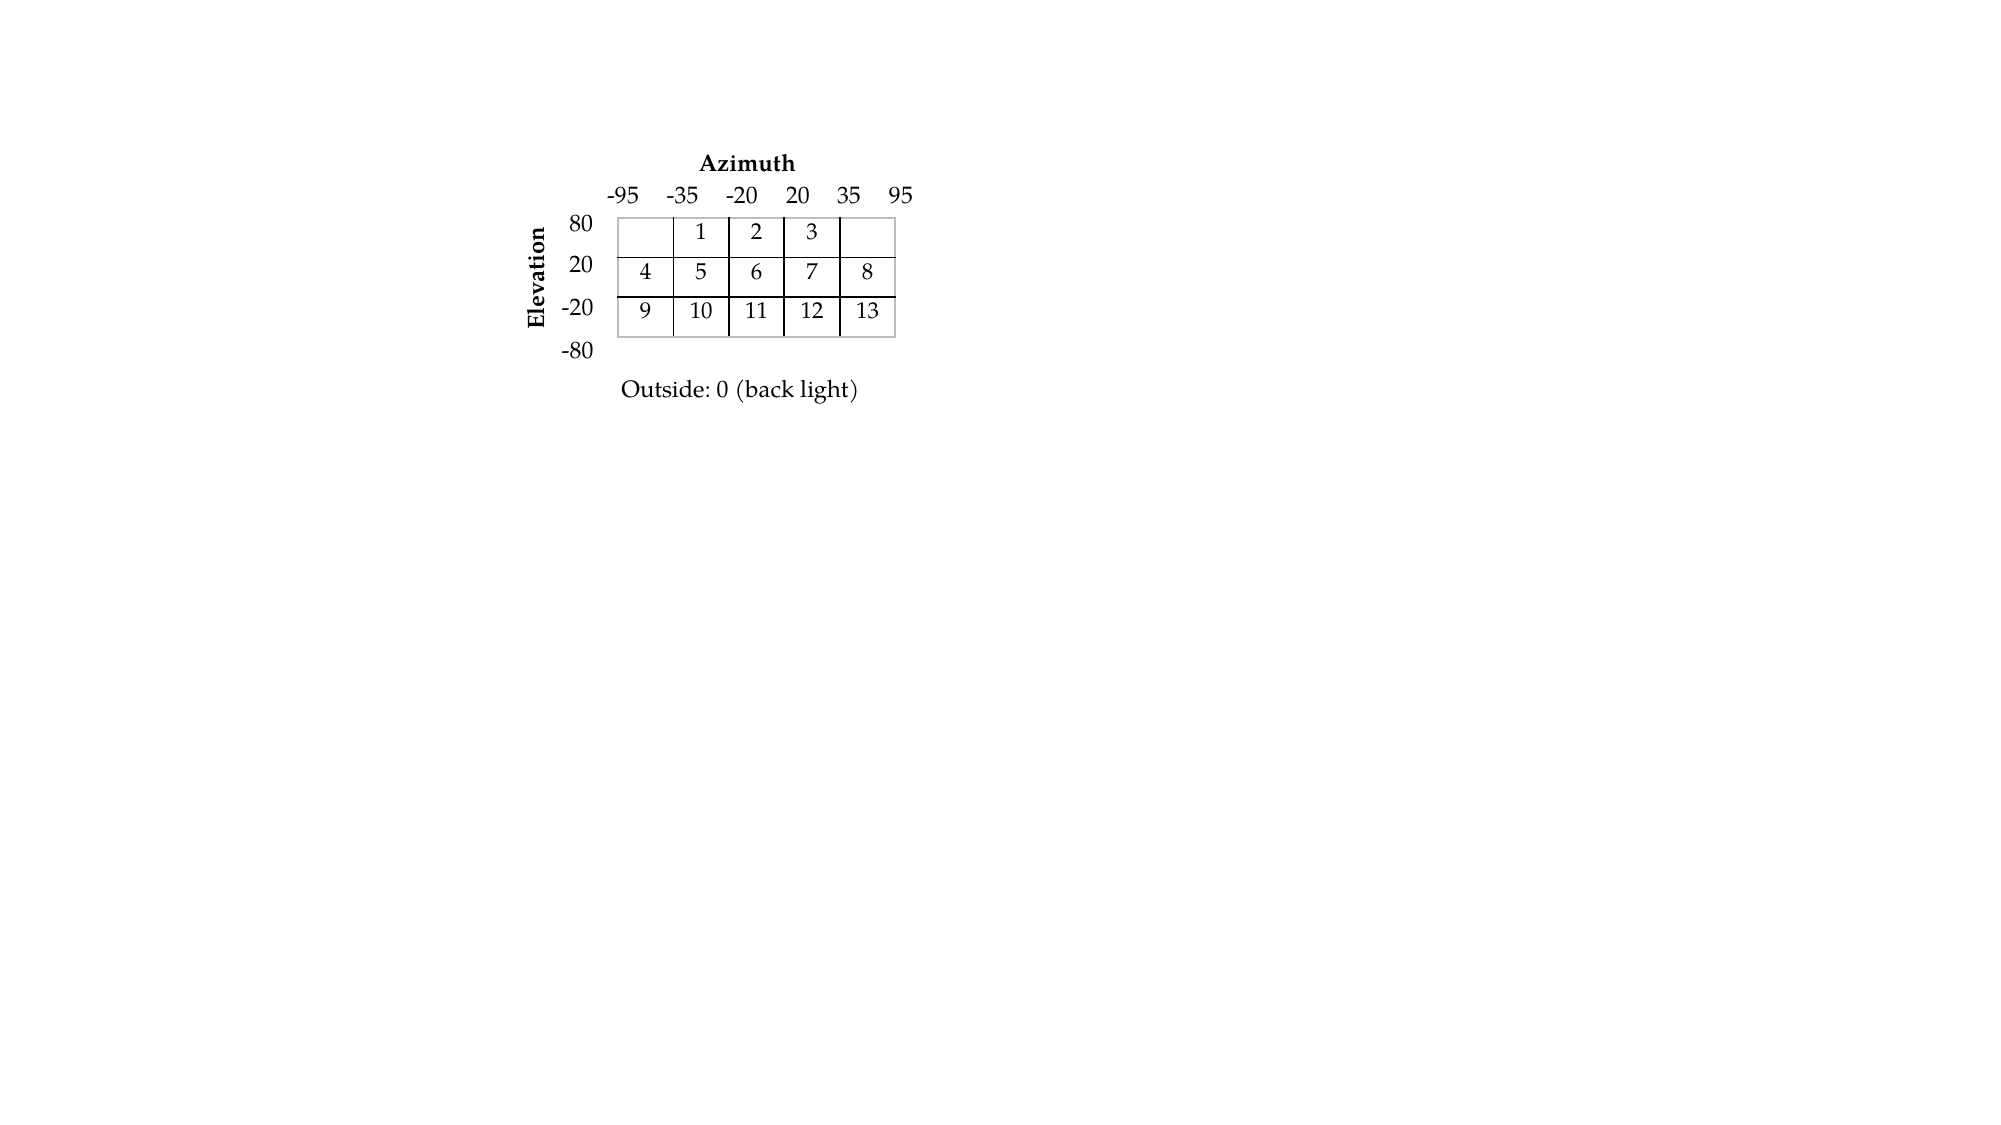

Azimuth
-95
-35
-20
20
35
95
80
|  | 1 | 2 | 3 |  |
| --- | --- | --- | --- | --- |
| 4 | 5 | 6 | 7 | 8 |
| 9 | 10 | 11 | 12 | 13 |
20
Elevation
-20
-80
Outside: 0 (back light)